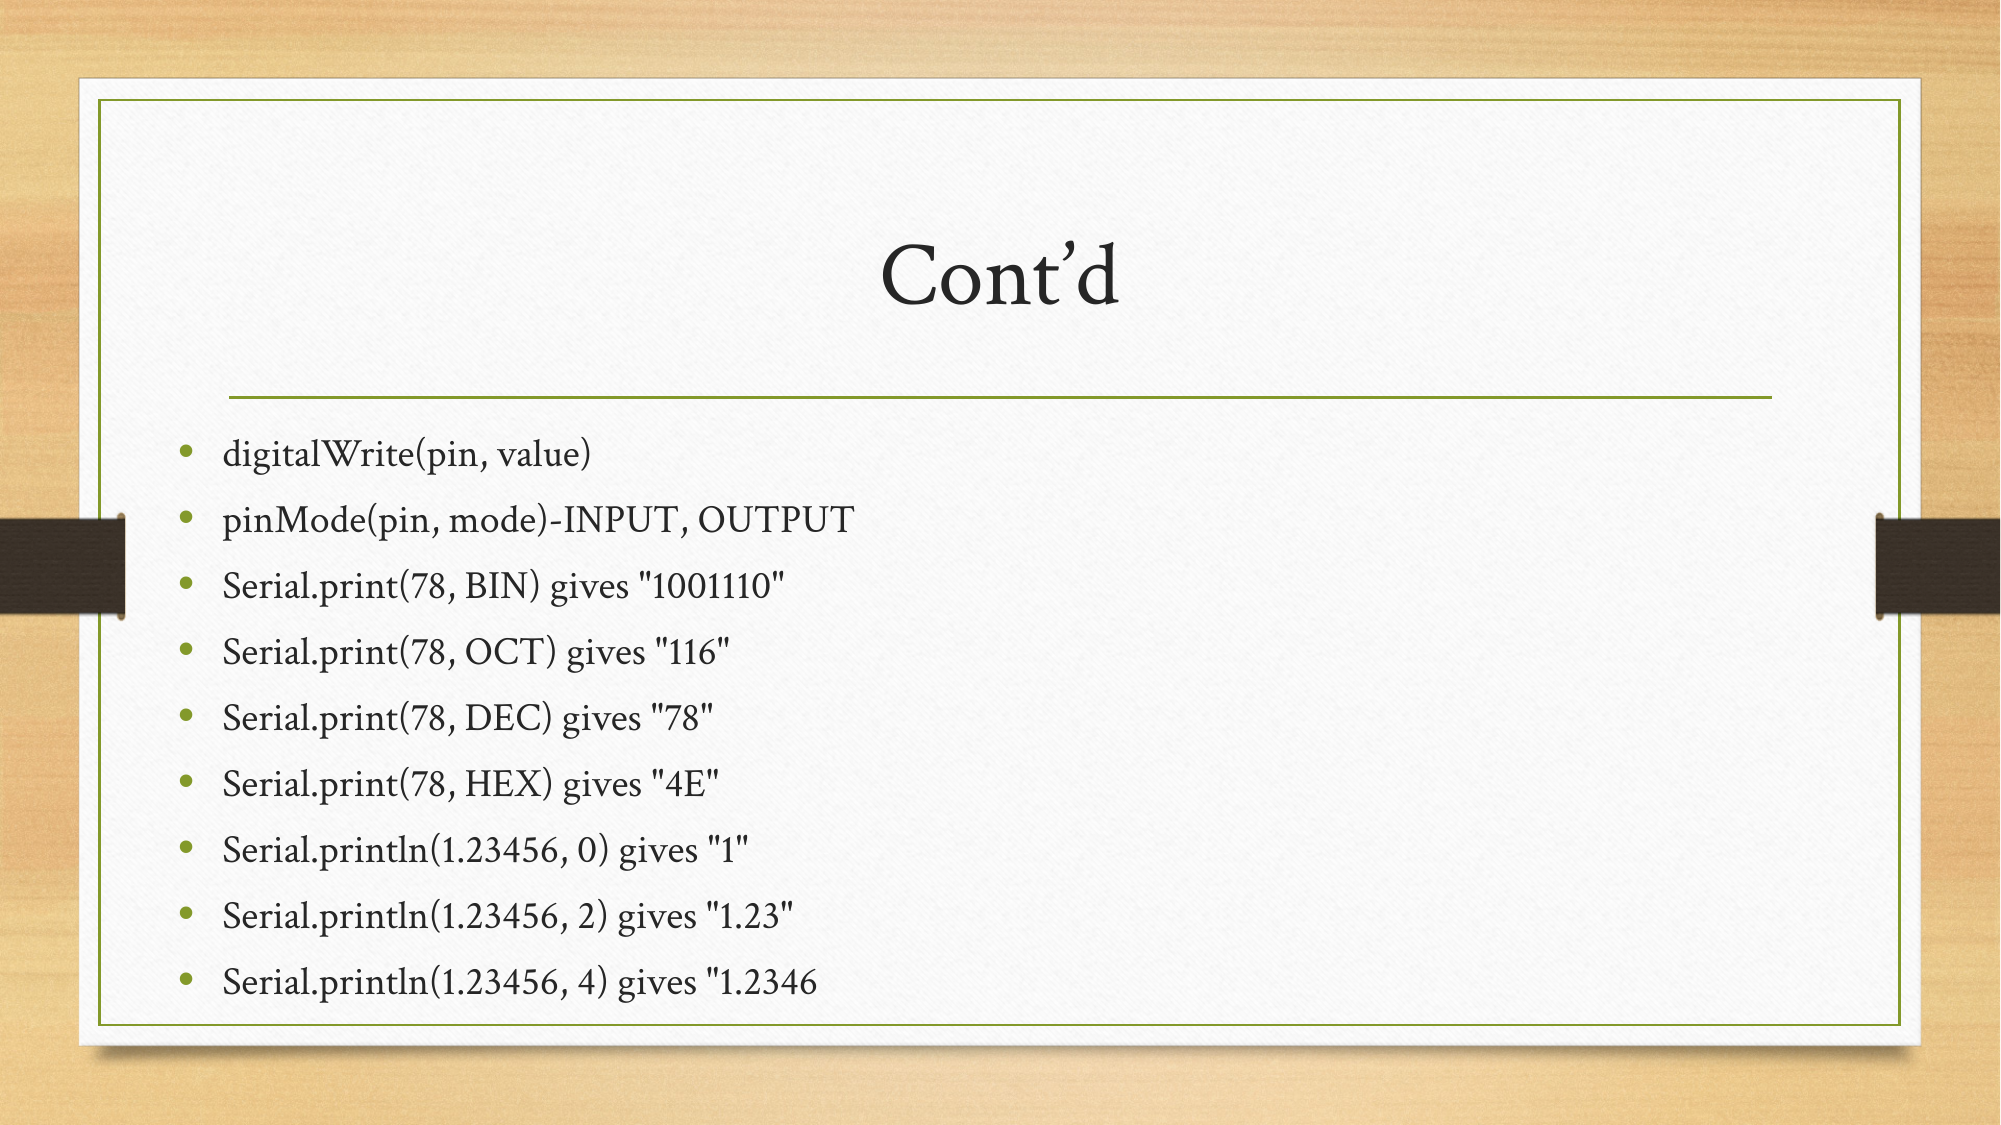

# Cont’d
digitalWrite(pin, value)
pinMode(pin, mode)-INPUT, OUTPUT
Serial.print(78, BIN) gives "1001110"
Serial.print(78, OCT) gives "116"
Serial.print(78, DEC) gives "78"
Serial.print(78, HEX) gives "4E"
Serial.println(1.23456, 0) gives "1"
Serial.println(1.23456, 2) gives "1.23"
Serial.println(1.23456, 4) gives "1.2346